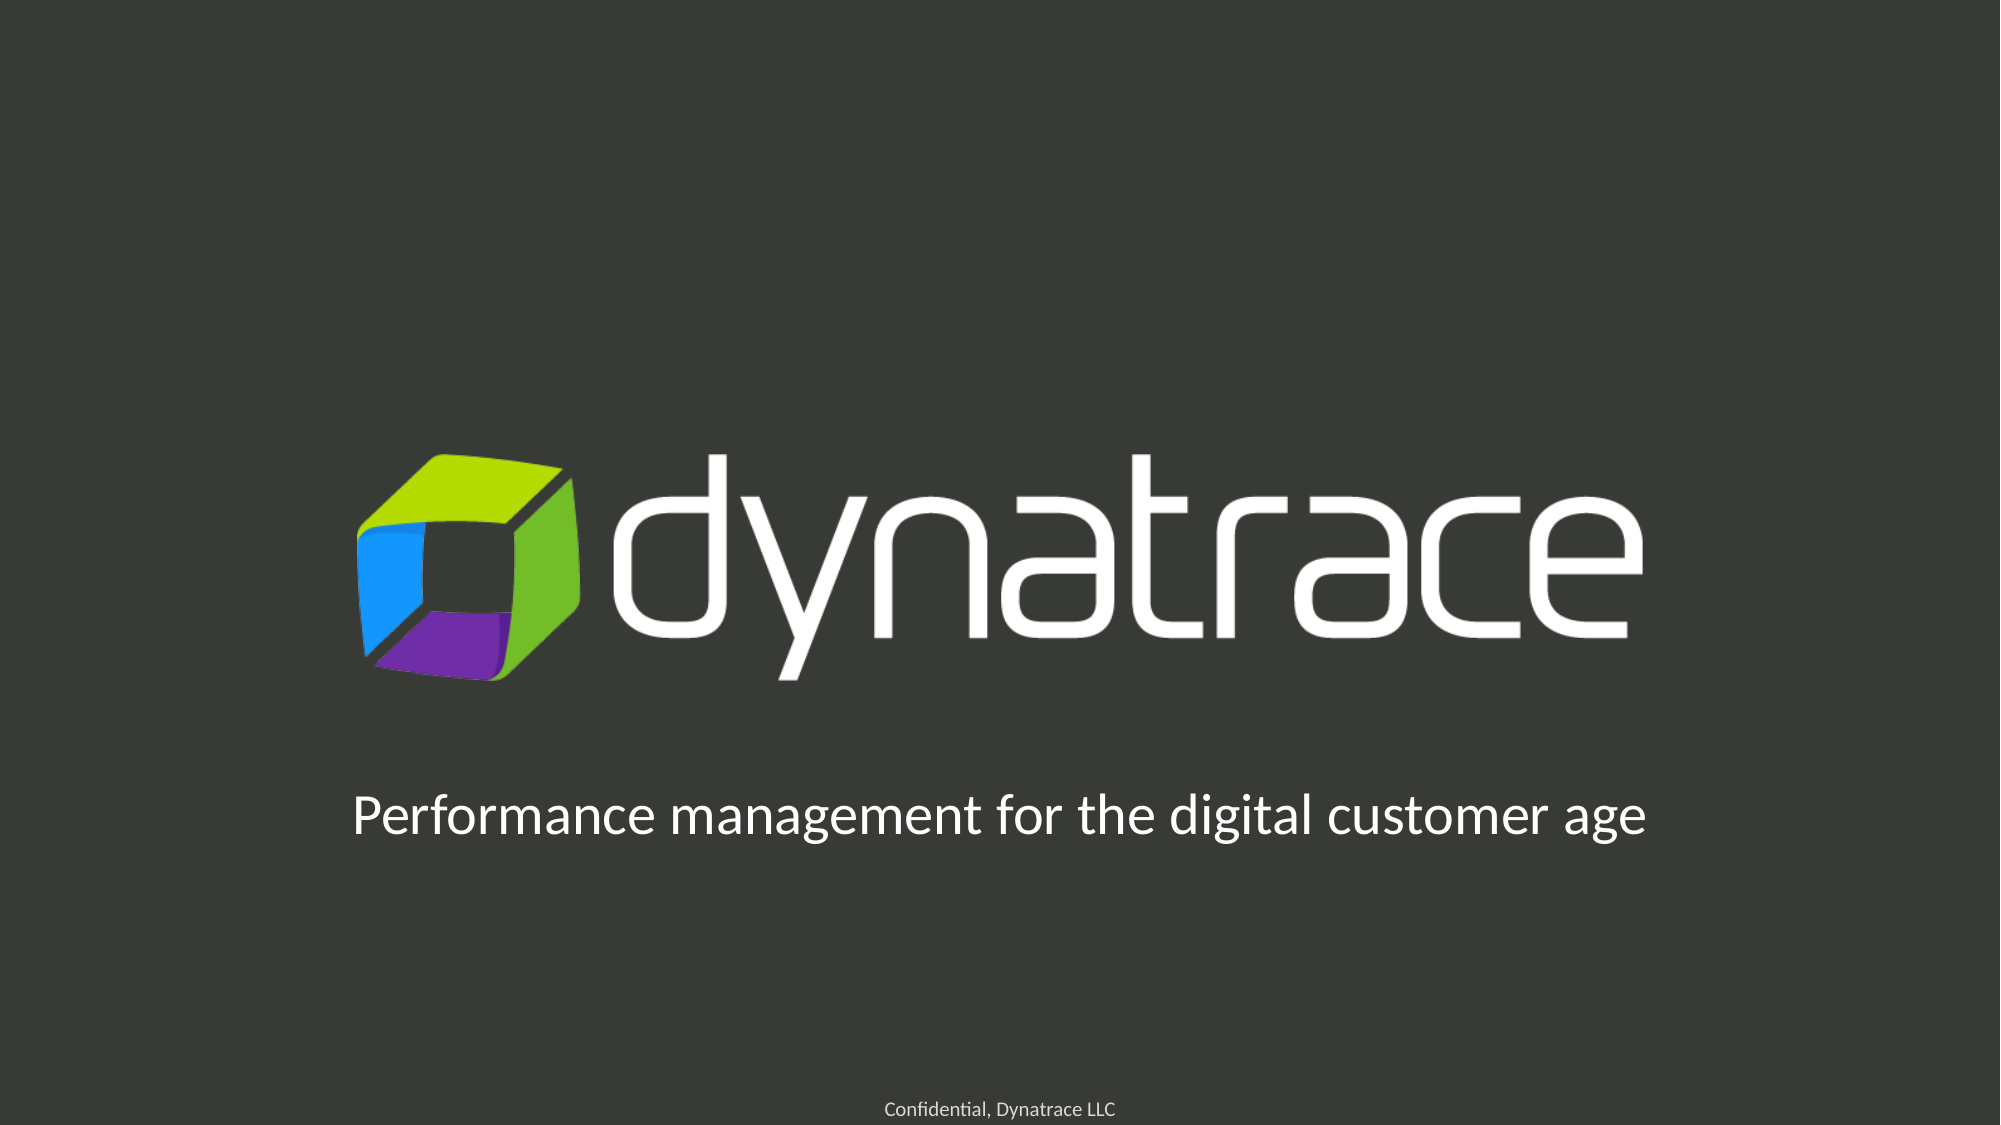

Performance management for the digital customer age
Confidential, Dynatrace LLC